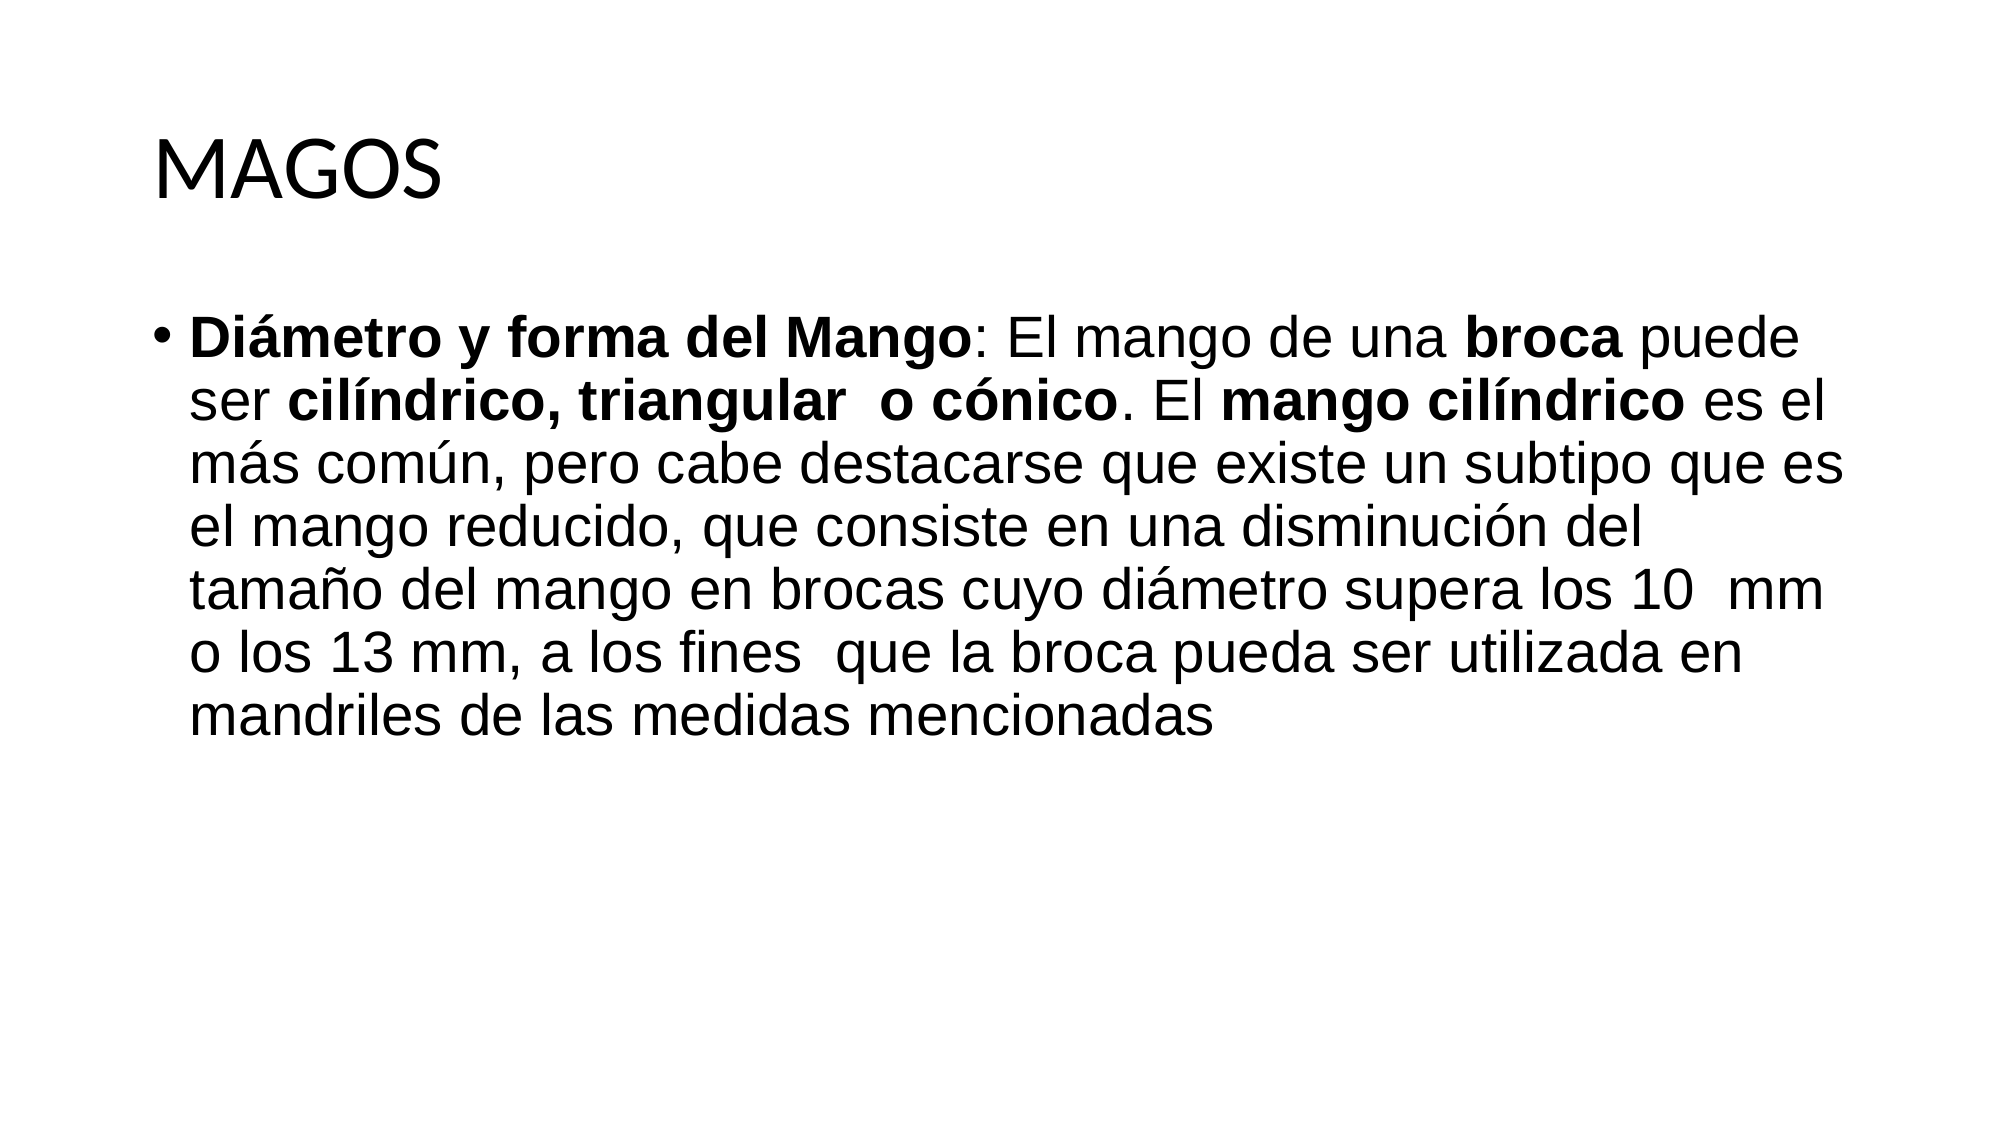

# MAGOS
Diámetro y forma del Mango: El mango de una broca puede ser cilíndrico, triangular  o cónico. El mango cilíndrico es el más común, pero cabe destacarse que existe un subtipo que es el mango reducido, que consiste en una disminución del tamaño del mango en brocas cuyo diámetro supera los 10  mm o los 13 mm, a los fines  que la broca pueda ser utilizada en mandriles de las medidas mencionadas